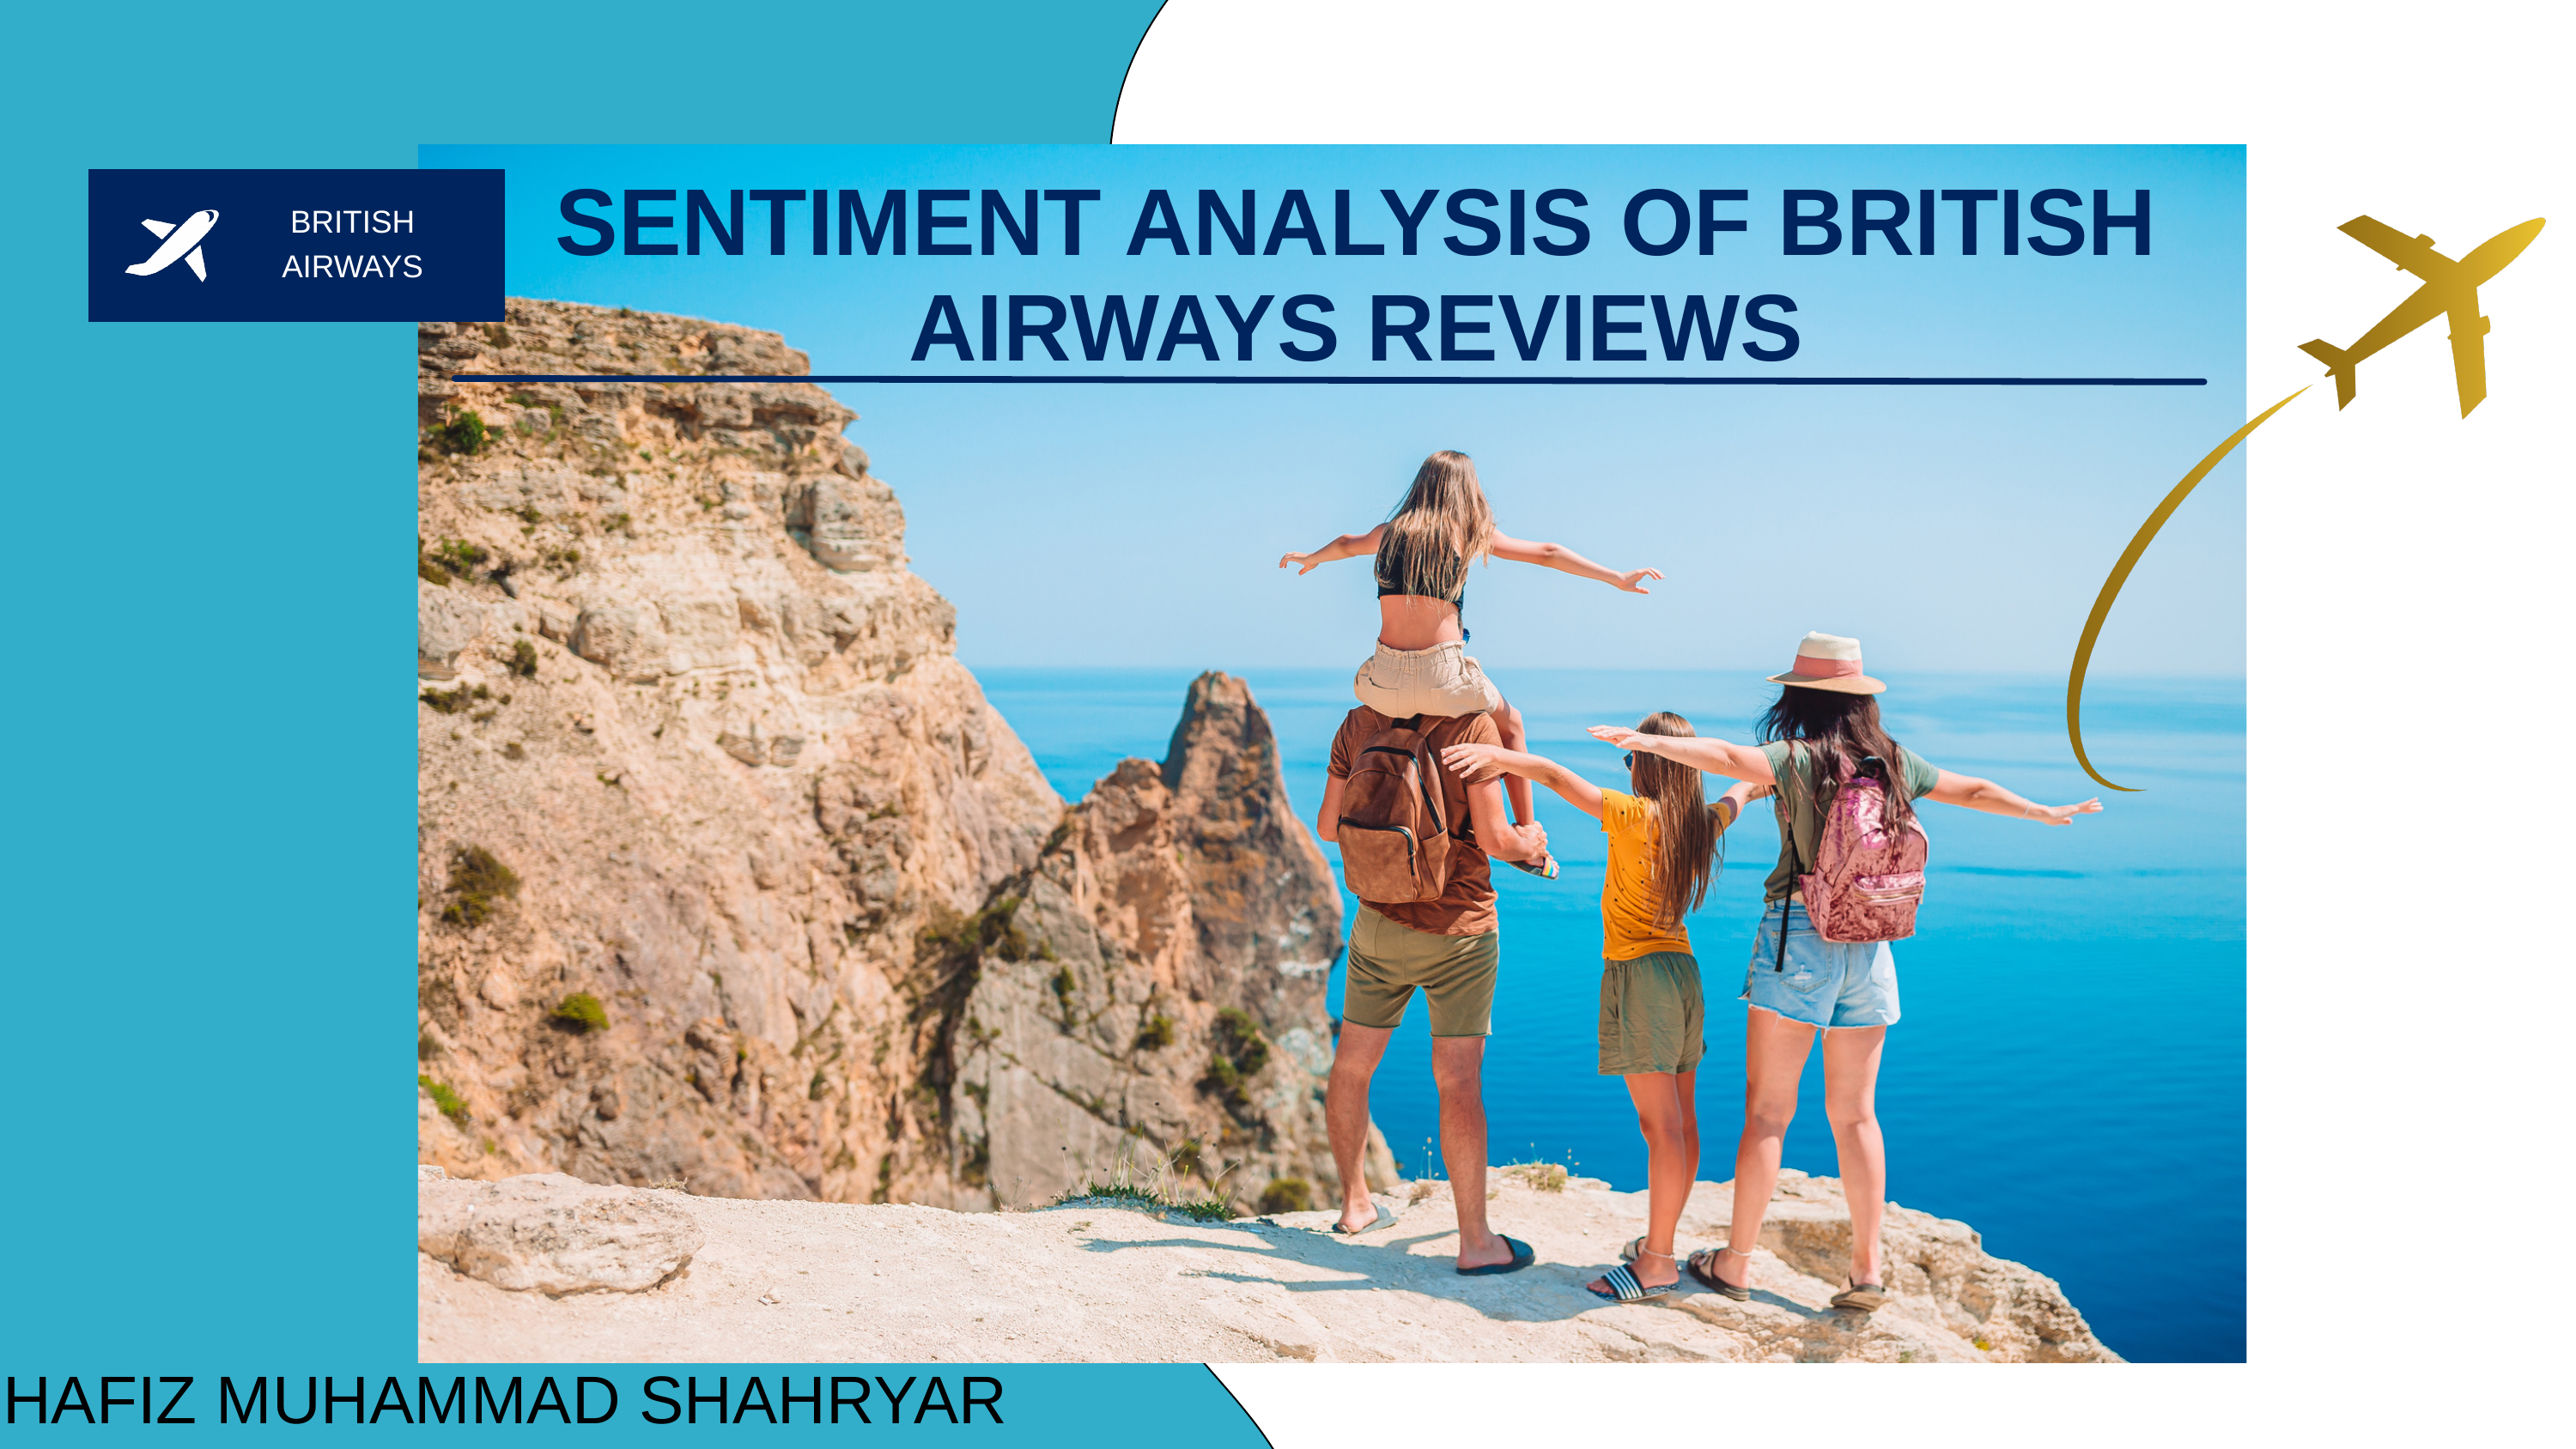

SENTIMENT ANALYSIS OF BRITISH AIRWAYS REVIEWS
BRITISH AIRWAYS

HAFIZ MUHAMMAD SHAHRYAR